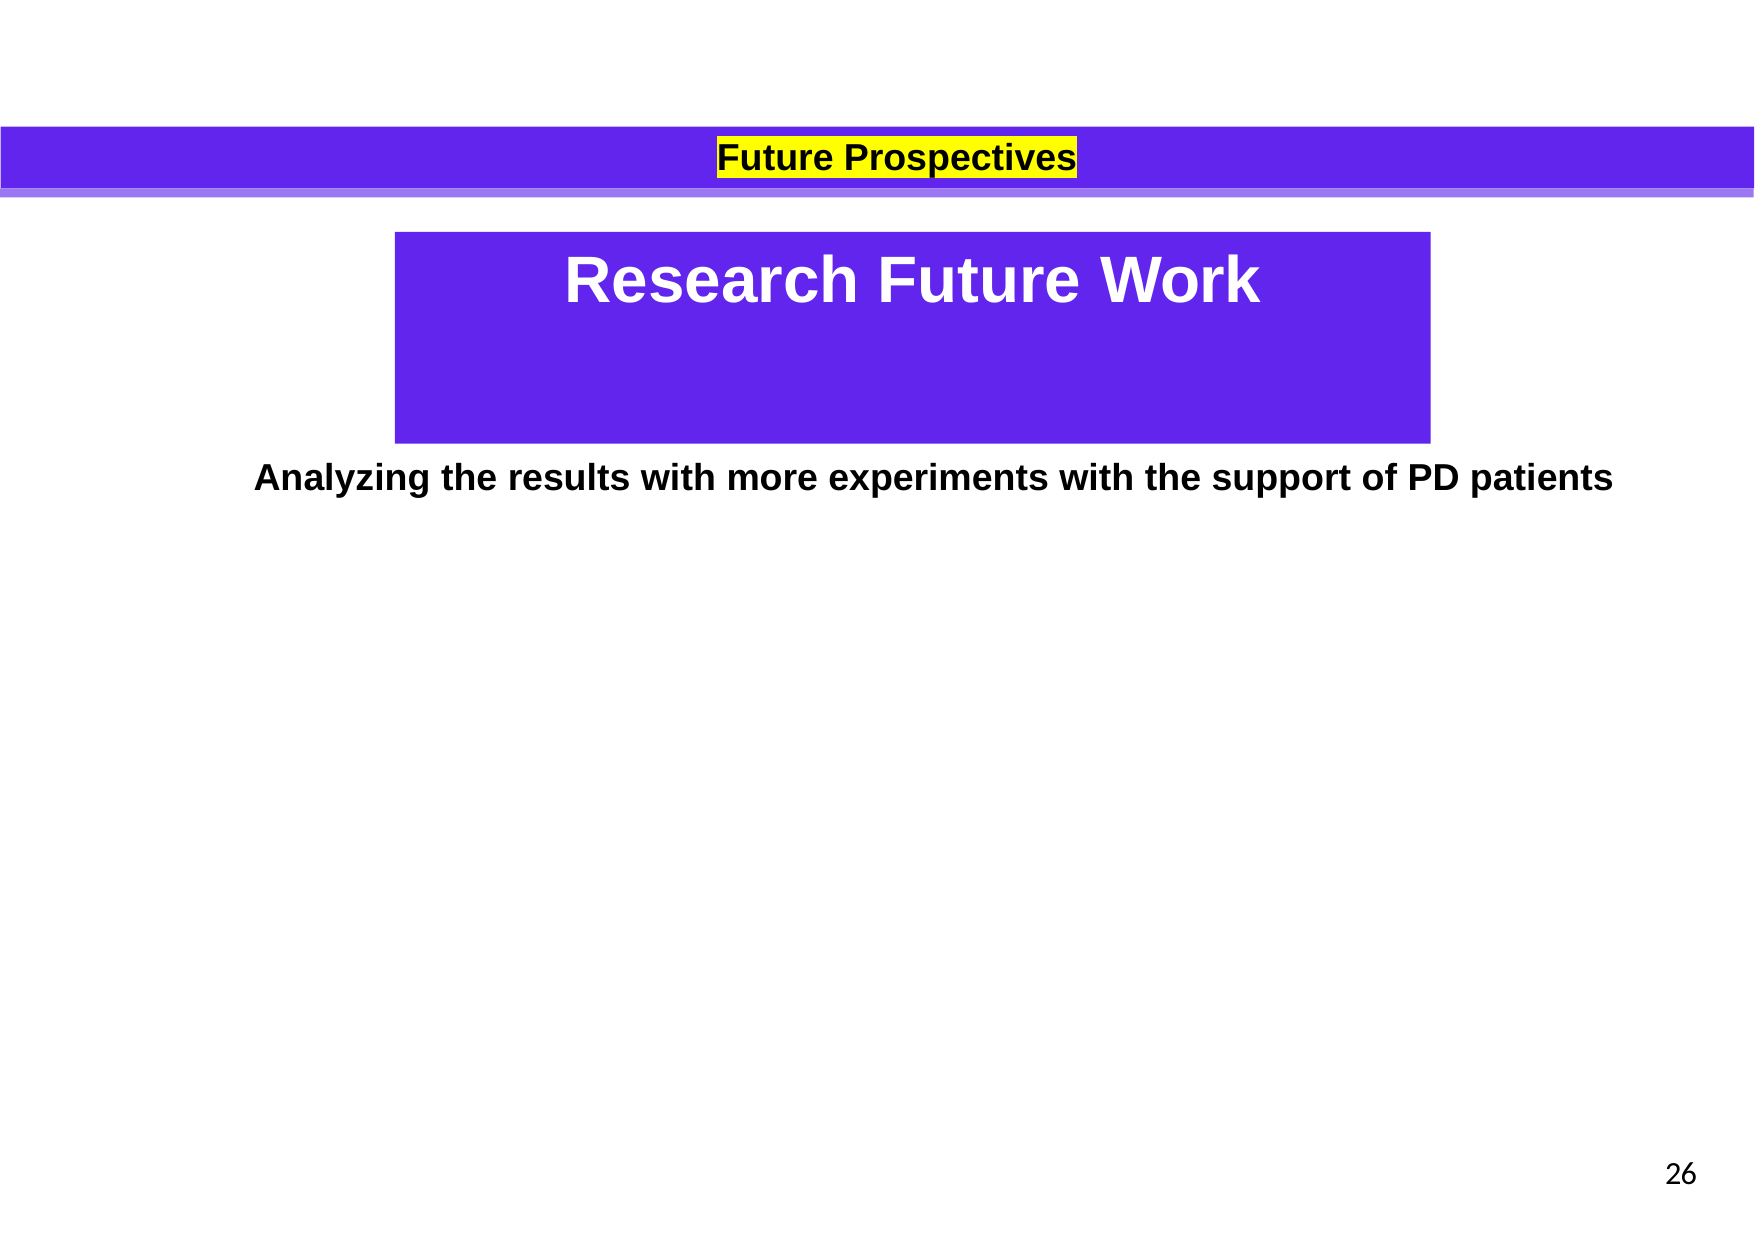

Future Prospectives
# Research Future Work
Future Work
Analyzing the results with more experiments with the support of PD patients
26